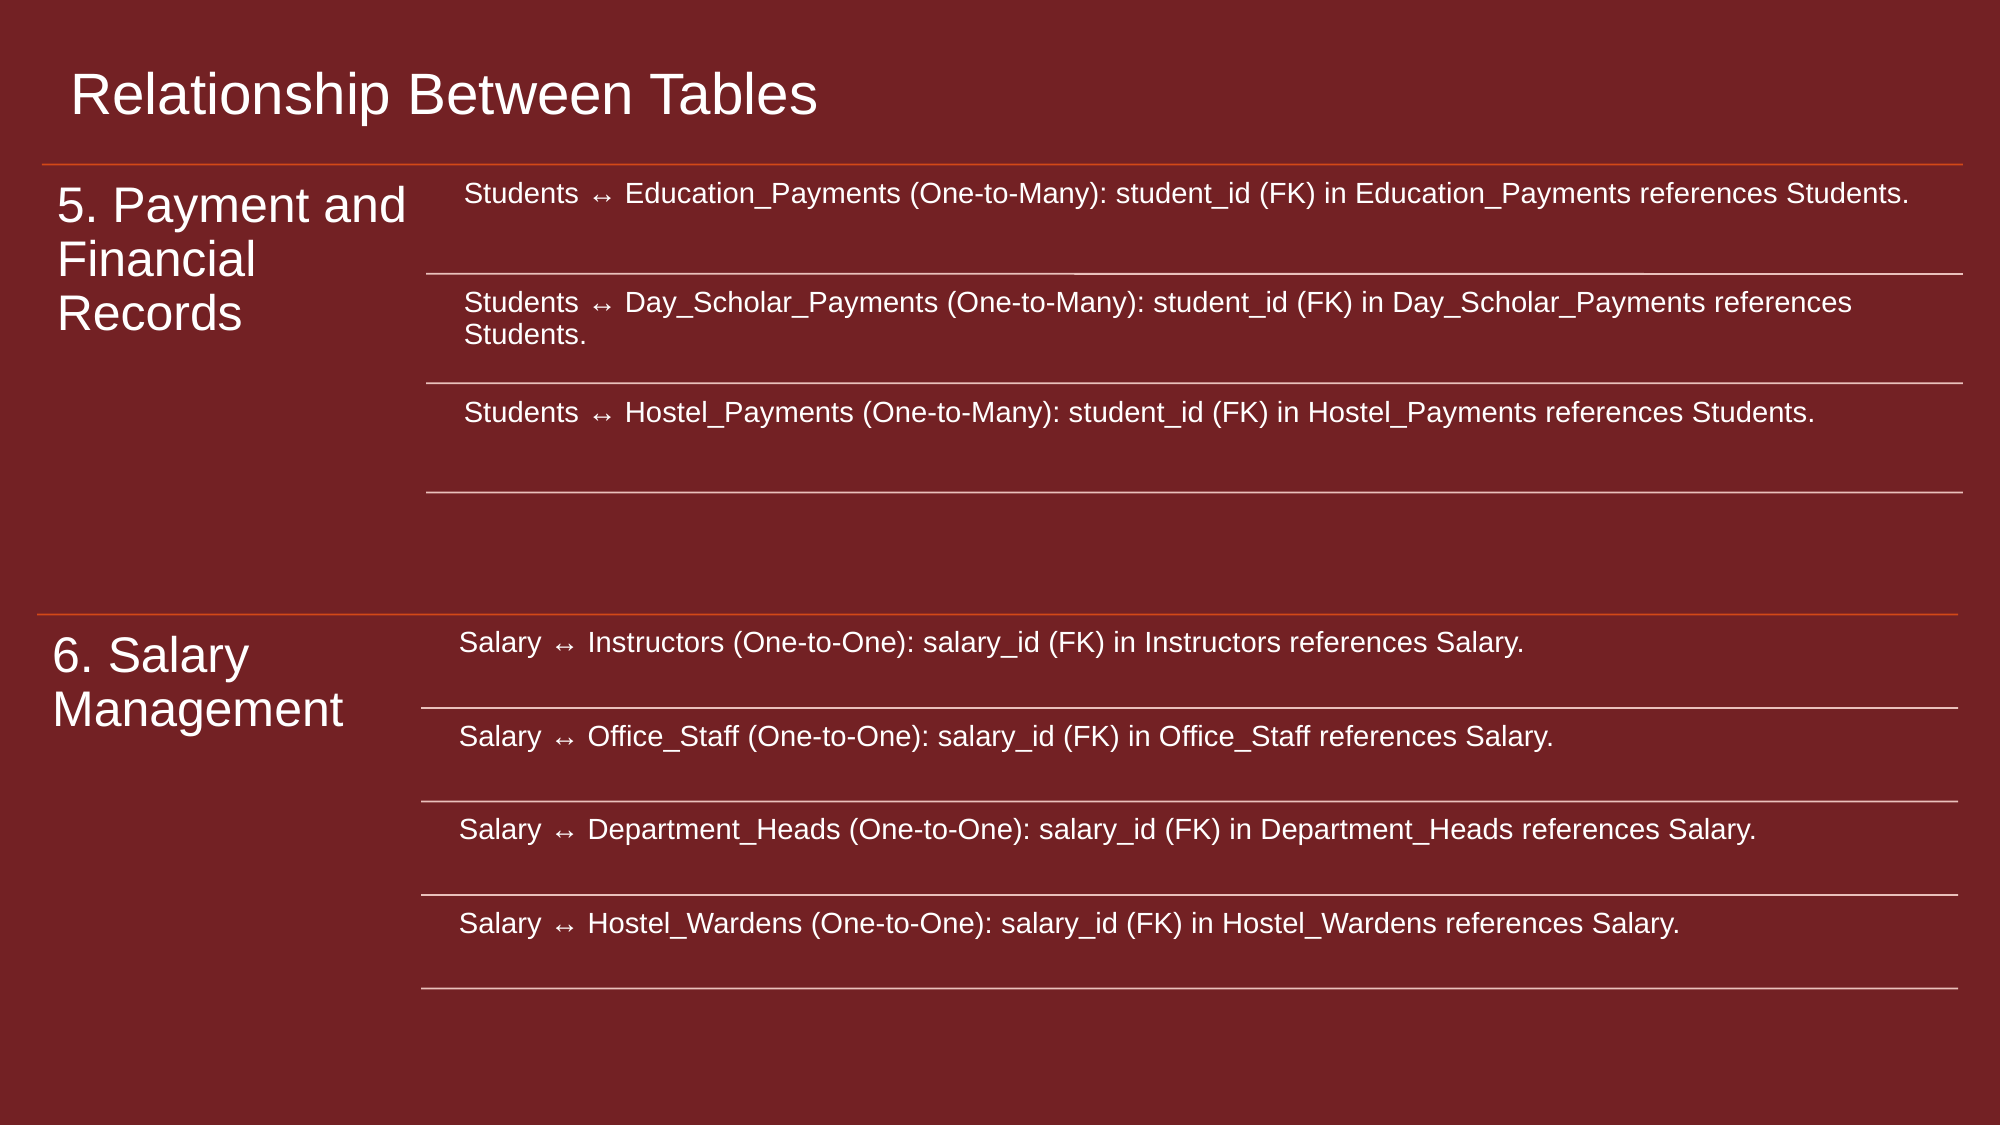

Relationship Between Tables
5. Payment and Financial Records
Students ↔ Education_Payments (One-to-Many): student_id (FK) in Education_Payments references Students.
Students ↔ Day_Scholar_Payments (One-to-Many): student_id (FK) in Day_Scholar_Payments references Students.
Students ↔ Hostel_Payments (One-to-Many): student_id (FK) in Hostel_Payments references Students.
6. Salary Management
Salary ↔ Instructors (One-to-One): salary_id (FK) in Instructors references Salary.
Salary ↔ Office_Staff (One-to-One): salary_id (FK) in Office_Staff references Salary.
Salary ↔ Department_Heads (One-to-One): salary_id (FK) in Department_Heads references Salary.
Salary ↔ Hostel_Wardens (One-to-One): salary_id (FK) in Hostel_Wardens references Salary.